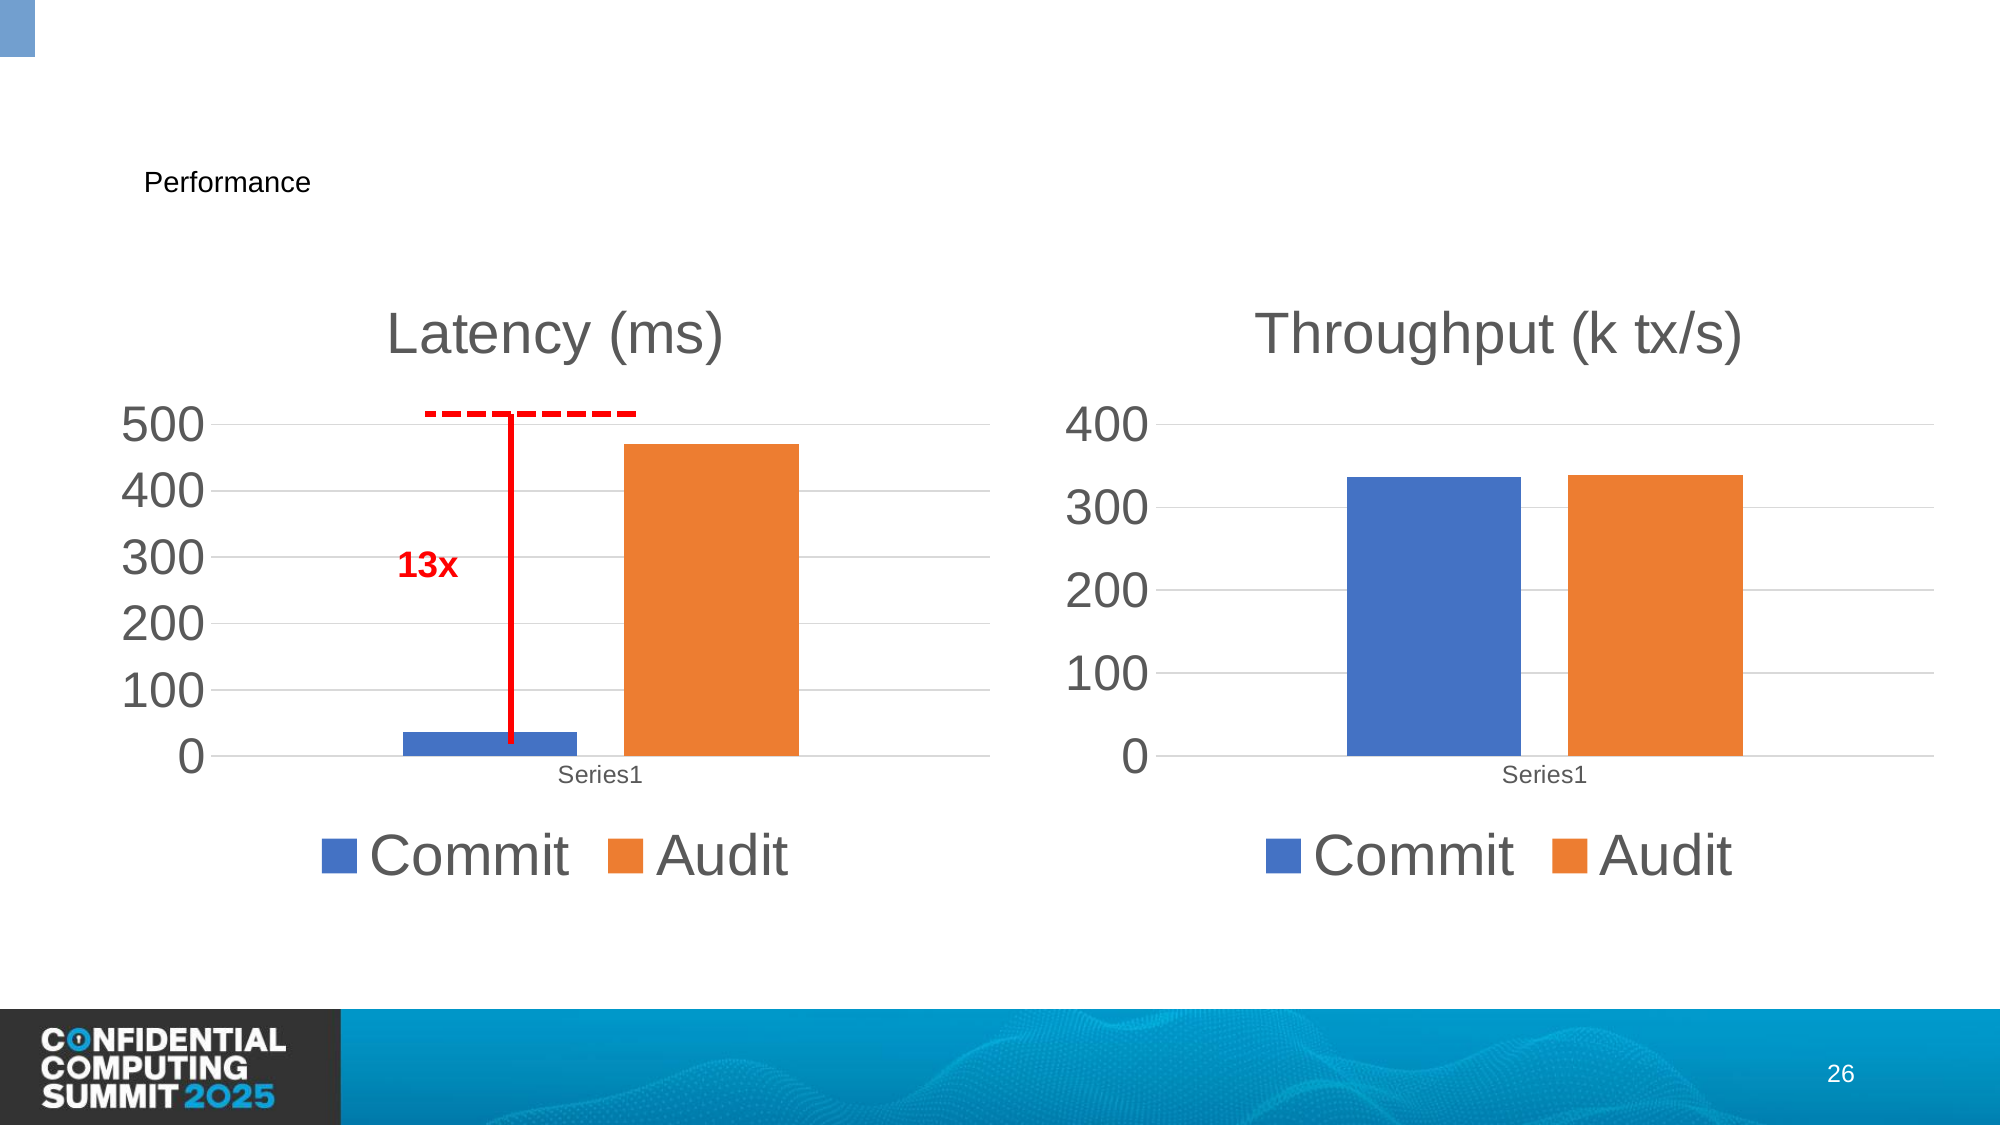

# Performance

### Chart: Latency (ms)

| Category | Commit | Audit |
|---|---|---|
|  | 36.2 | 470.134 |

### Chart: Throughput (k tx/s)

| Category | Commit | Audit |
|---|---|---|
|  | 336.92 | 338.79 |
13x
26